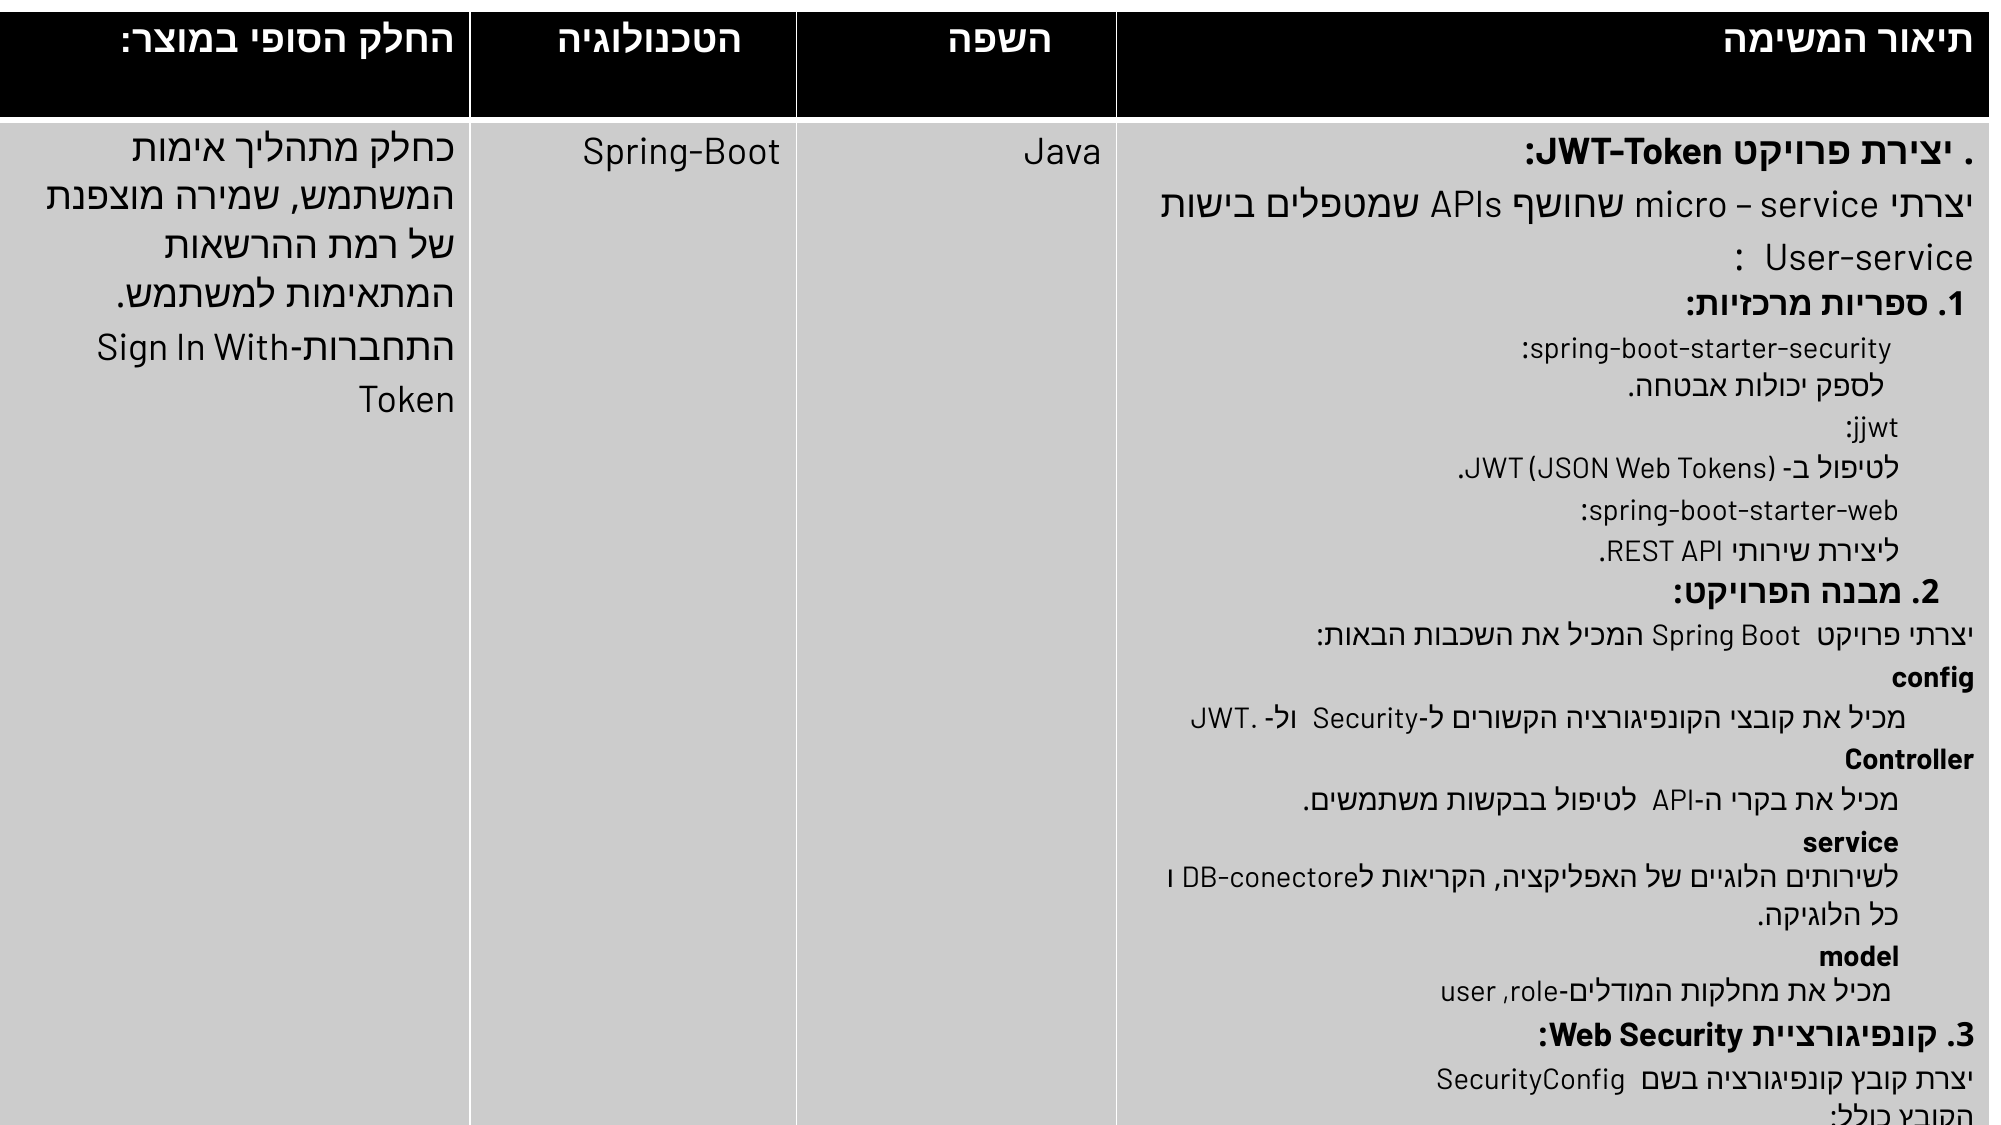

| החלק הסופי במוצר: | הטכנולוגיה | השפה | תיאור המשימה |
| --- | --- | --- | --- |
| כחלק מתהליך אימות המשתמש, שמירה מוצפנת של רמת ההרשאות המתאימות למשתמש. התחברות-Sign In With Token | Spring-Boot | Java | . יצירת פרויקט JWT-Token: יצרתי micro – service שחושף APIs שמטפלים בישות User-service : 1. ספריות מרכזיות: spring-boot-starter-security: לספק יכולות אבטחה. jjwt: לטיפול ב- JWT (JSON Web Tokens). spring-boot-starter-web: ליצירת שירותי REST API. 2. מבנה הפרויקט: יצרתי פרויקט Spring Boot המכיל את השכבות הבאות: config מכיל את קובצי הקונפיגורציה הקשורים ל-Security ול-JWT. Controller מכיל את בקרי ה-API לטיפול בבקשות משתמשים. service לשירותים הלוגיים של האפליקציה, הקריאות לDB-conectore ו כל הלוגיקה. model מכיל את מחלקות המודלים-user ,role 3. קונפיגורציית Web Security: יצרת קובץ קונפיגורציה בשם SecurityConfig הקובץ כולל: הגדרת מסננים ( filters) עבור אימות JWT ( כגון JwtAthFilter אפשרת גישה רק למשתמשים בעלי תפקידים מסוימים ( admin, secretary, student) באמצעות הגדרת תפקידים והגבלות גישה. |